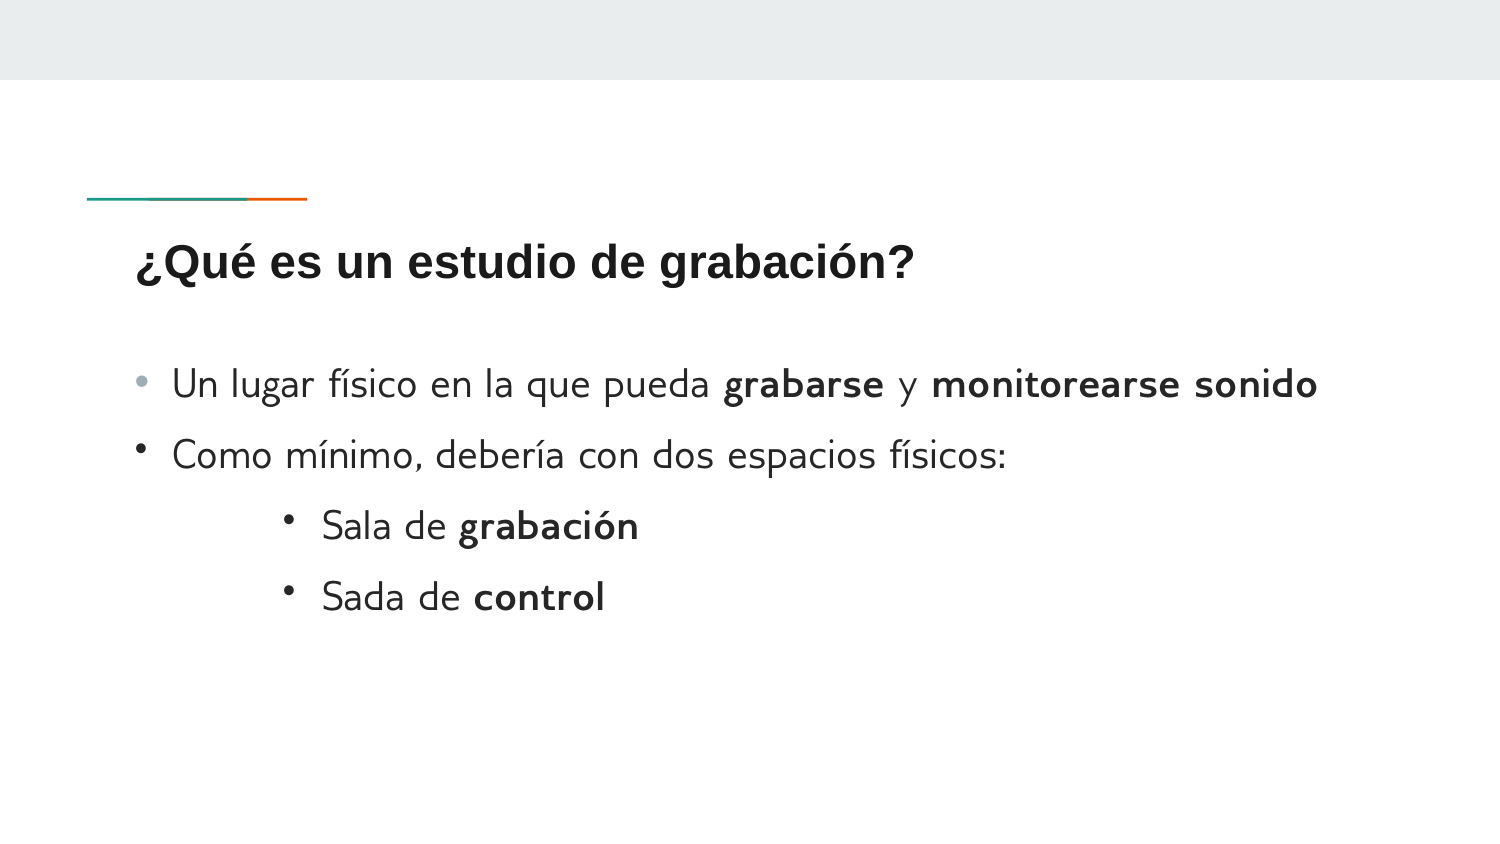

# ¿Qué es un estudio de grabación?
Un lugar físico en la que pueda grabarse y monitorearse sonido
Como mínimo, debería con dos espacios físicos:
Sala de grabación
Sada de control